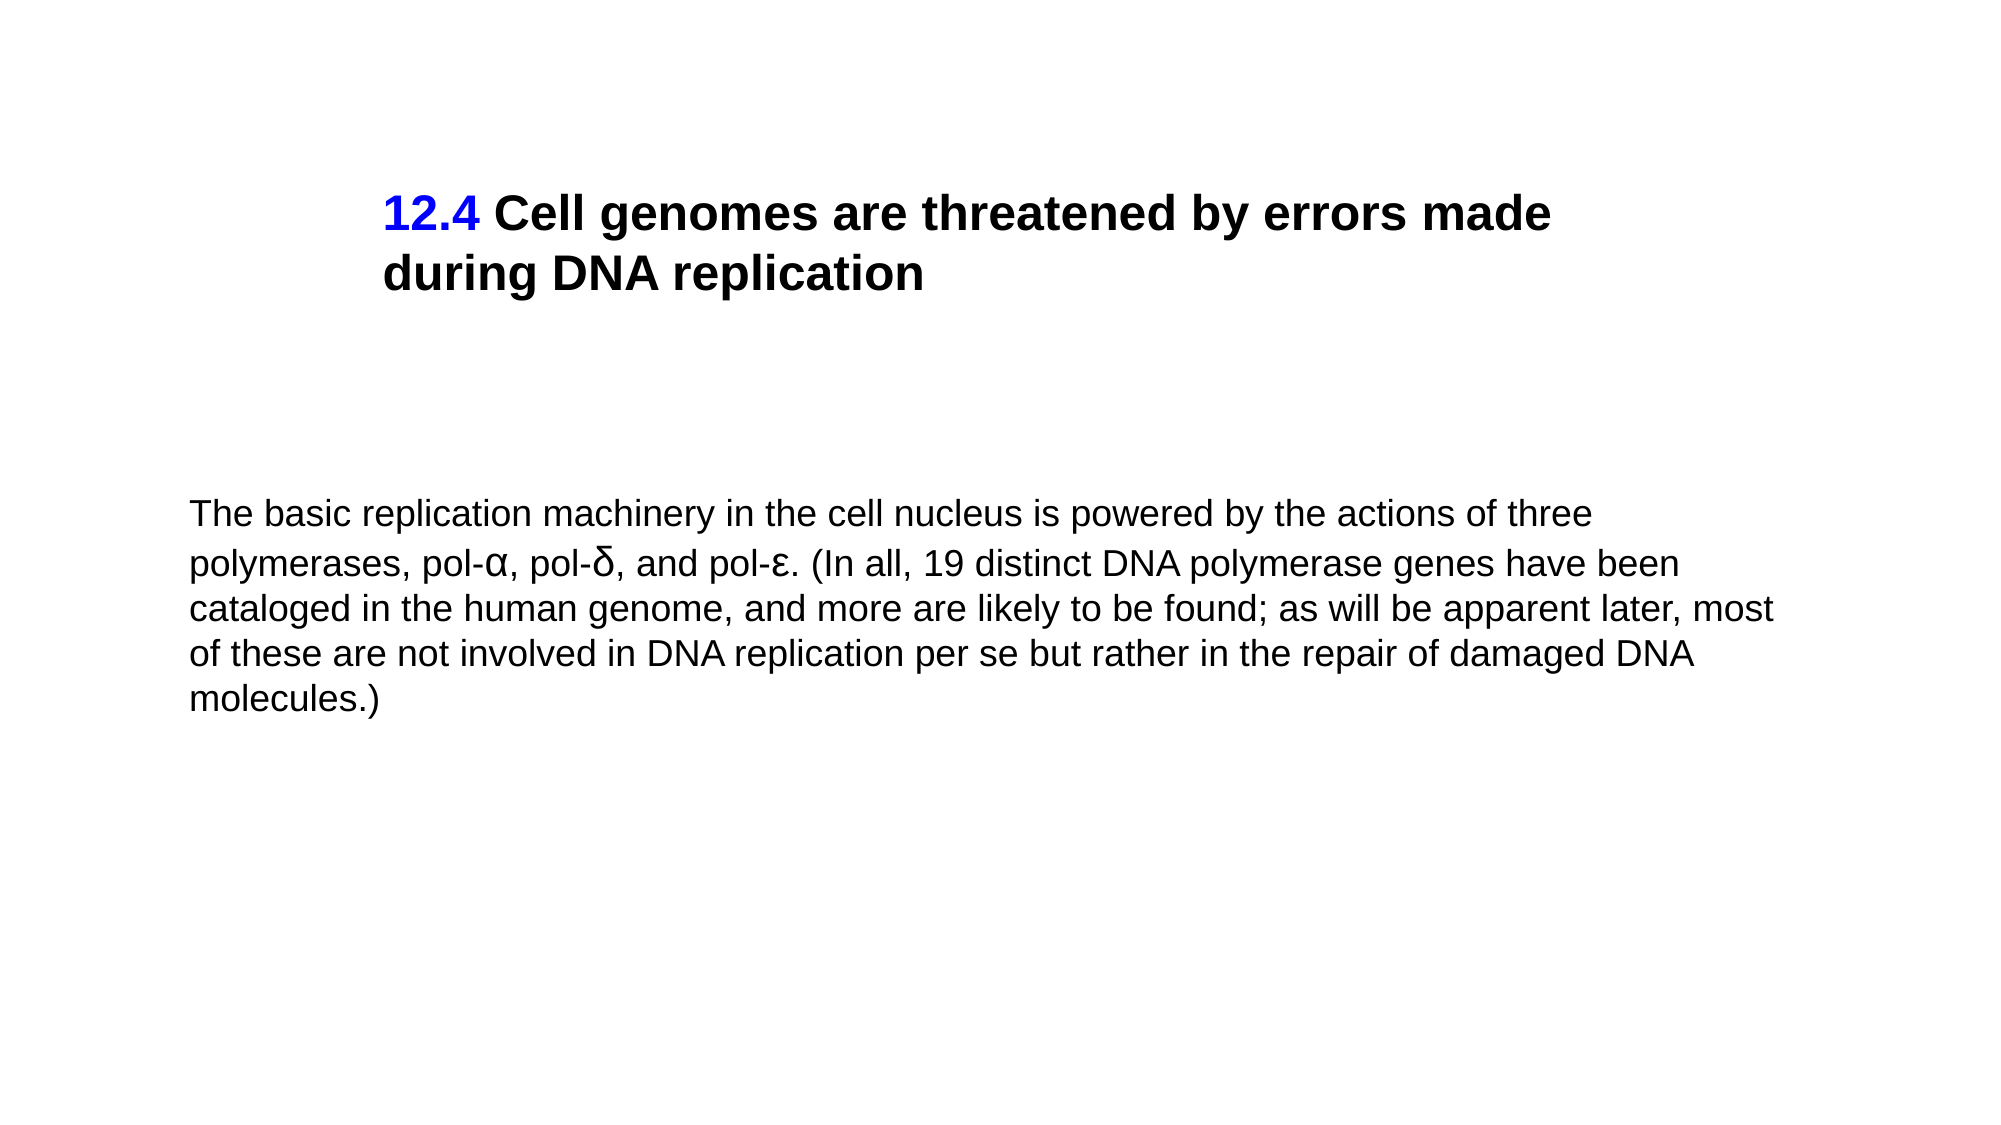

12.4 Cell genomes are threatened by errors made during DNA replication
The basic replication machinery in the cell nucleus is powered by the actions of three polymerases, pol-α, pol-δ, and pol-ε. (In all, 19 distinct DNA polymerase genes have been cataloged in the human genome, and more are likely to be found; as will be apparent later, most of these are not involved in DNA replication per se but rather in the repair of damaged DNA molecules.)